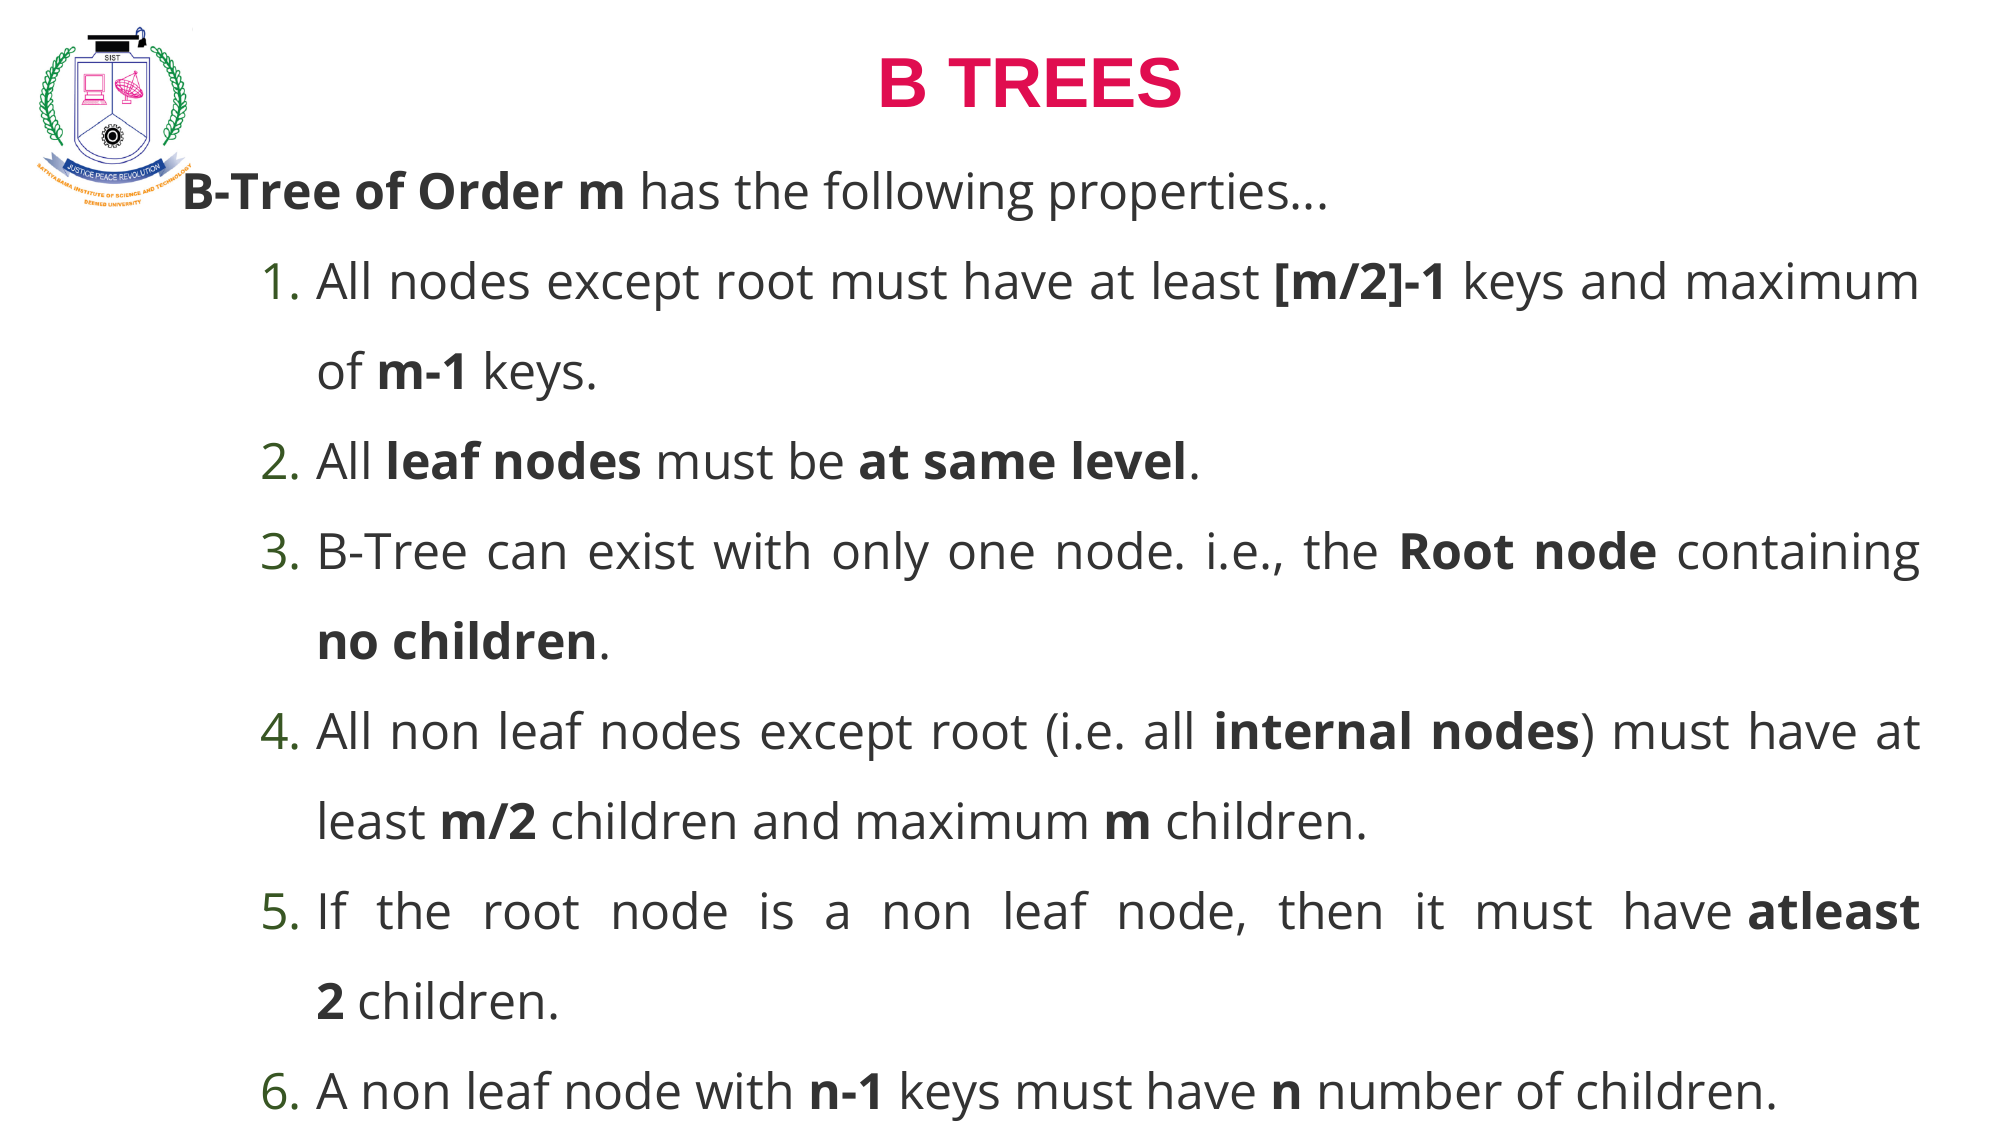

B TREES
    B-Tree of Order m has the following properties...
All nodes except root must have at least [m/2]-1 keys and maximum of m-1 keys.
All leaf nodes must be at same level.
B-Tree can exist with only one node. i.e., the Root node containing no children.
All non leaf nodes except root (i.e. all internal nodes) must have at least m/2 children and maximum m children.
If the root node is a non leaf node, then it must have atleast 2 children.
A non leaf node with n-1 keys must have n number of children.
All the key values in a node must be in Ascending Order.